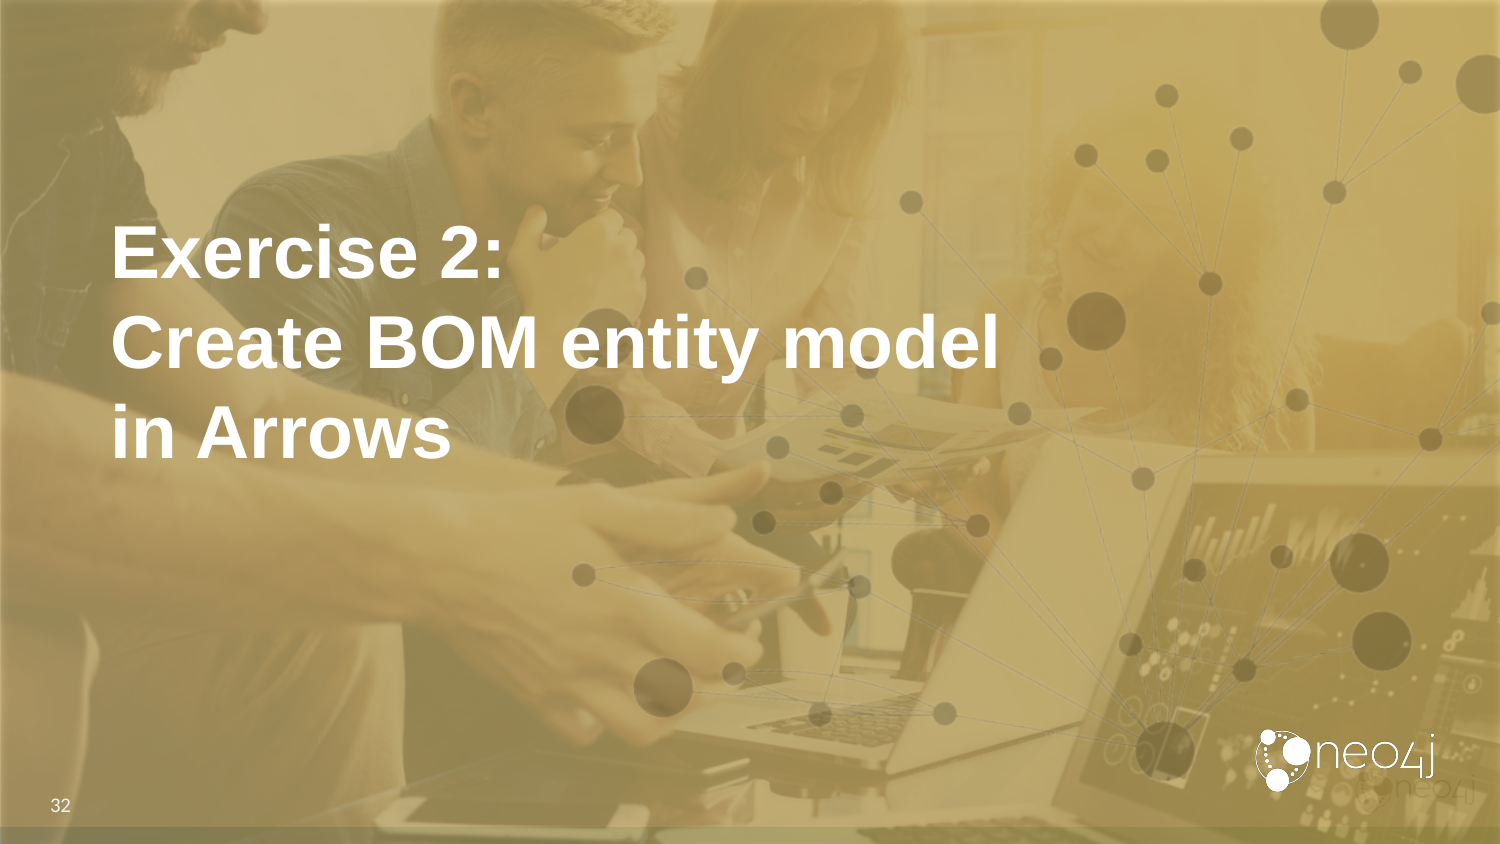

# Exercise 2:
Create BOM entity model
in Arrows

32